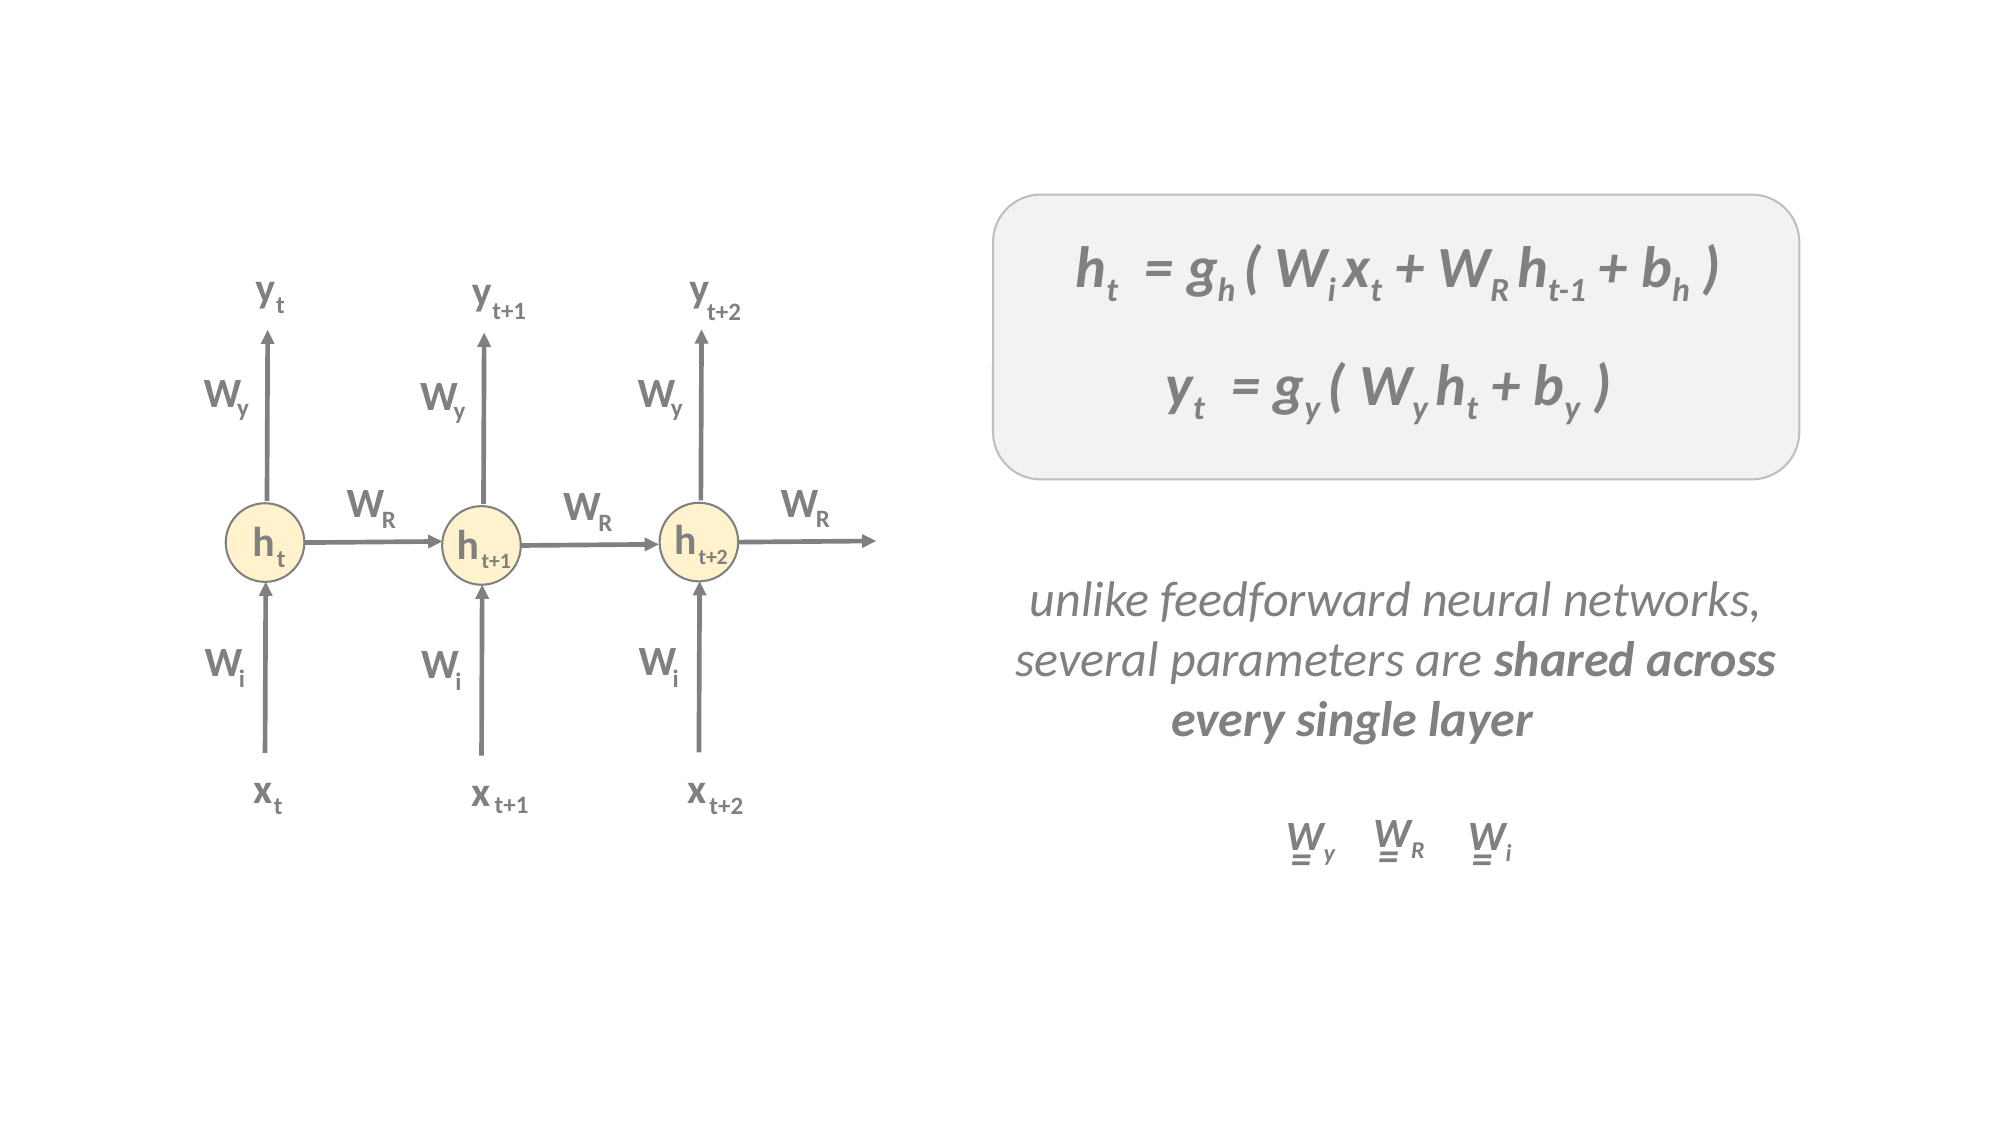

ht  = gh ( Wi xt + WR ht-1 + bh )
y
y
y
t
t+1
t+2
yt  = gy ( Wy ht + by )
W
W
W
y
y
y
W
W
W
R
R
R

h

h
h
t+2
t
t+1
unlike feedforward neural networks, several parameters are shared across every single layer

W
W
W
i
i
i
x
x
x
t+1
t
t+2
WR
Wy
Wi
=
=
=